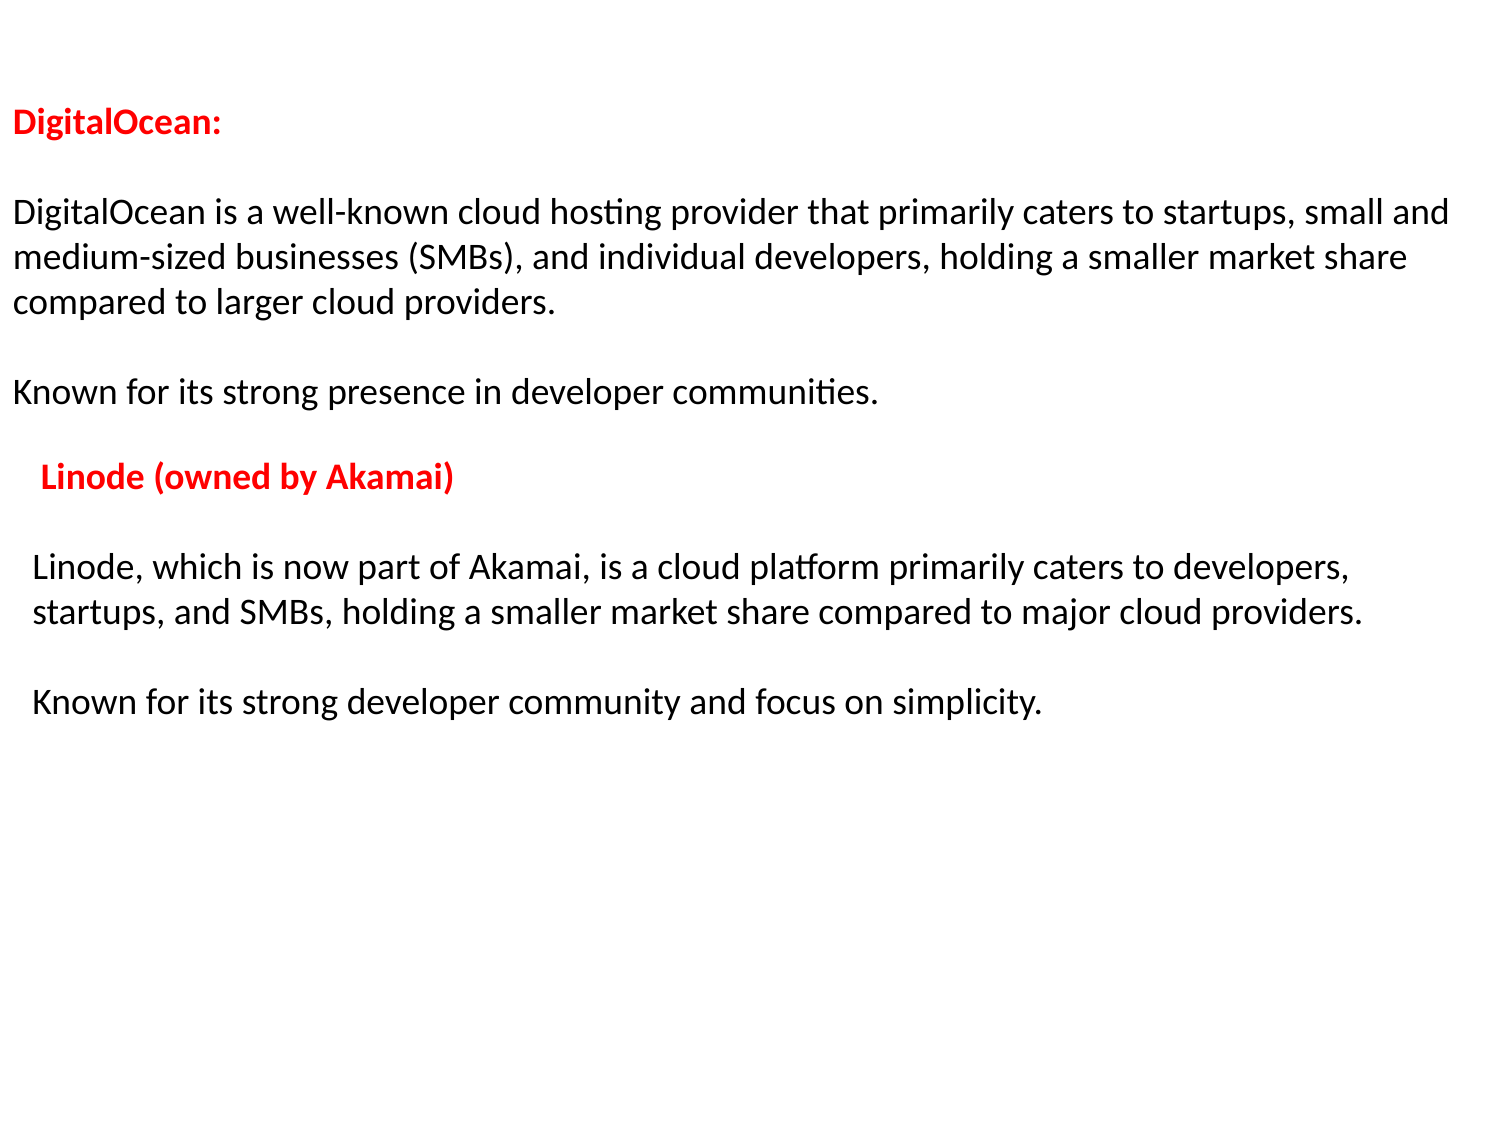

DigitalOcean:

DigitalOcean is a well-known cloud hosting provider that primarily caters to startups, small and medium-sized businesses (SMBs), and individual developers, holding a smaller market share compared to larger cloud providers.

Known for its strong presence in developer communities.
 Linode (owned by Akamai)

Linode, which is now part of Akamai, is a cloud platform primarily caters to developers, startups, and SMBs, holding a smaller market share compared to major cloud providers.

Known for its strong developer community and focus on simplicity.